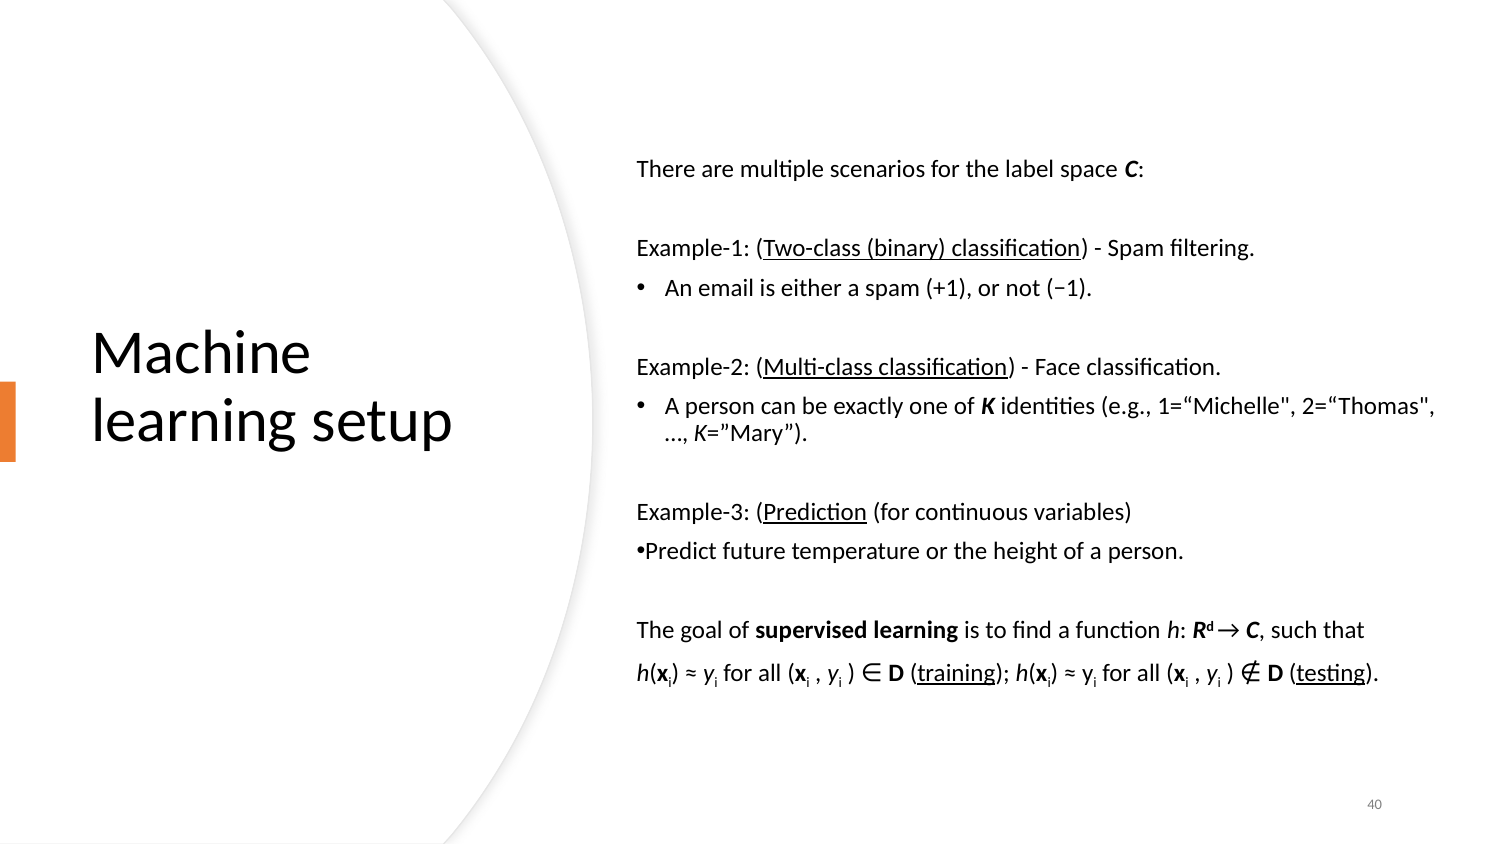

There are multiple scenarios for the label space C:

Example-1: (Two-class (binary) classification) - Spam filtering.
An email is either a spam (+1), or not (−1).

Example-2: (Multi-class classification) - Face classification.
A person can be exactly one of K identities (e.g., 1=“Michelle", 2=“Thomas", …, K=”Mary”).

Example-3: (Prediction (for continuous variables)
Predict future temperature or the height of a person.

The goal of supervised learning is to find a function h: Rd → C, such that
h(xi) ≈ yi for all (xi , yi ) ∈ D (training); h(xi) ≈ yi for all (xi , yi ) ∉ D (testing).
# Machine learning setup

40